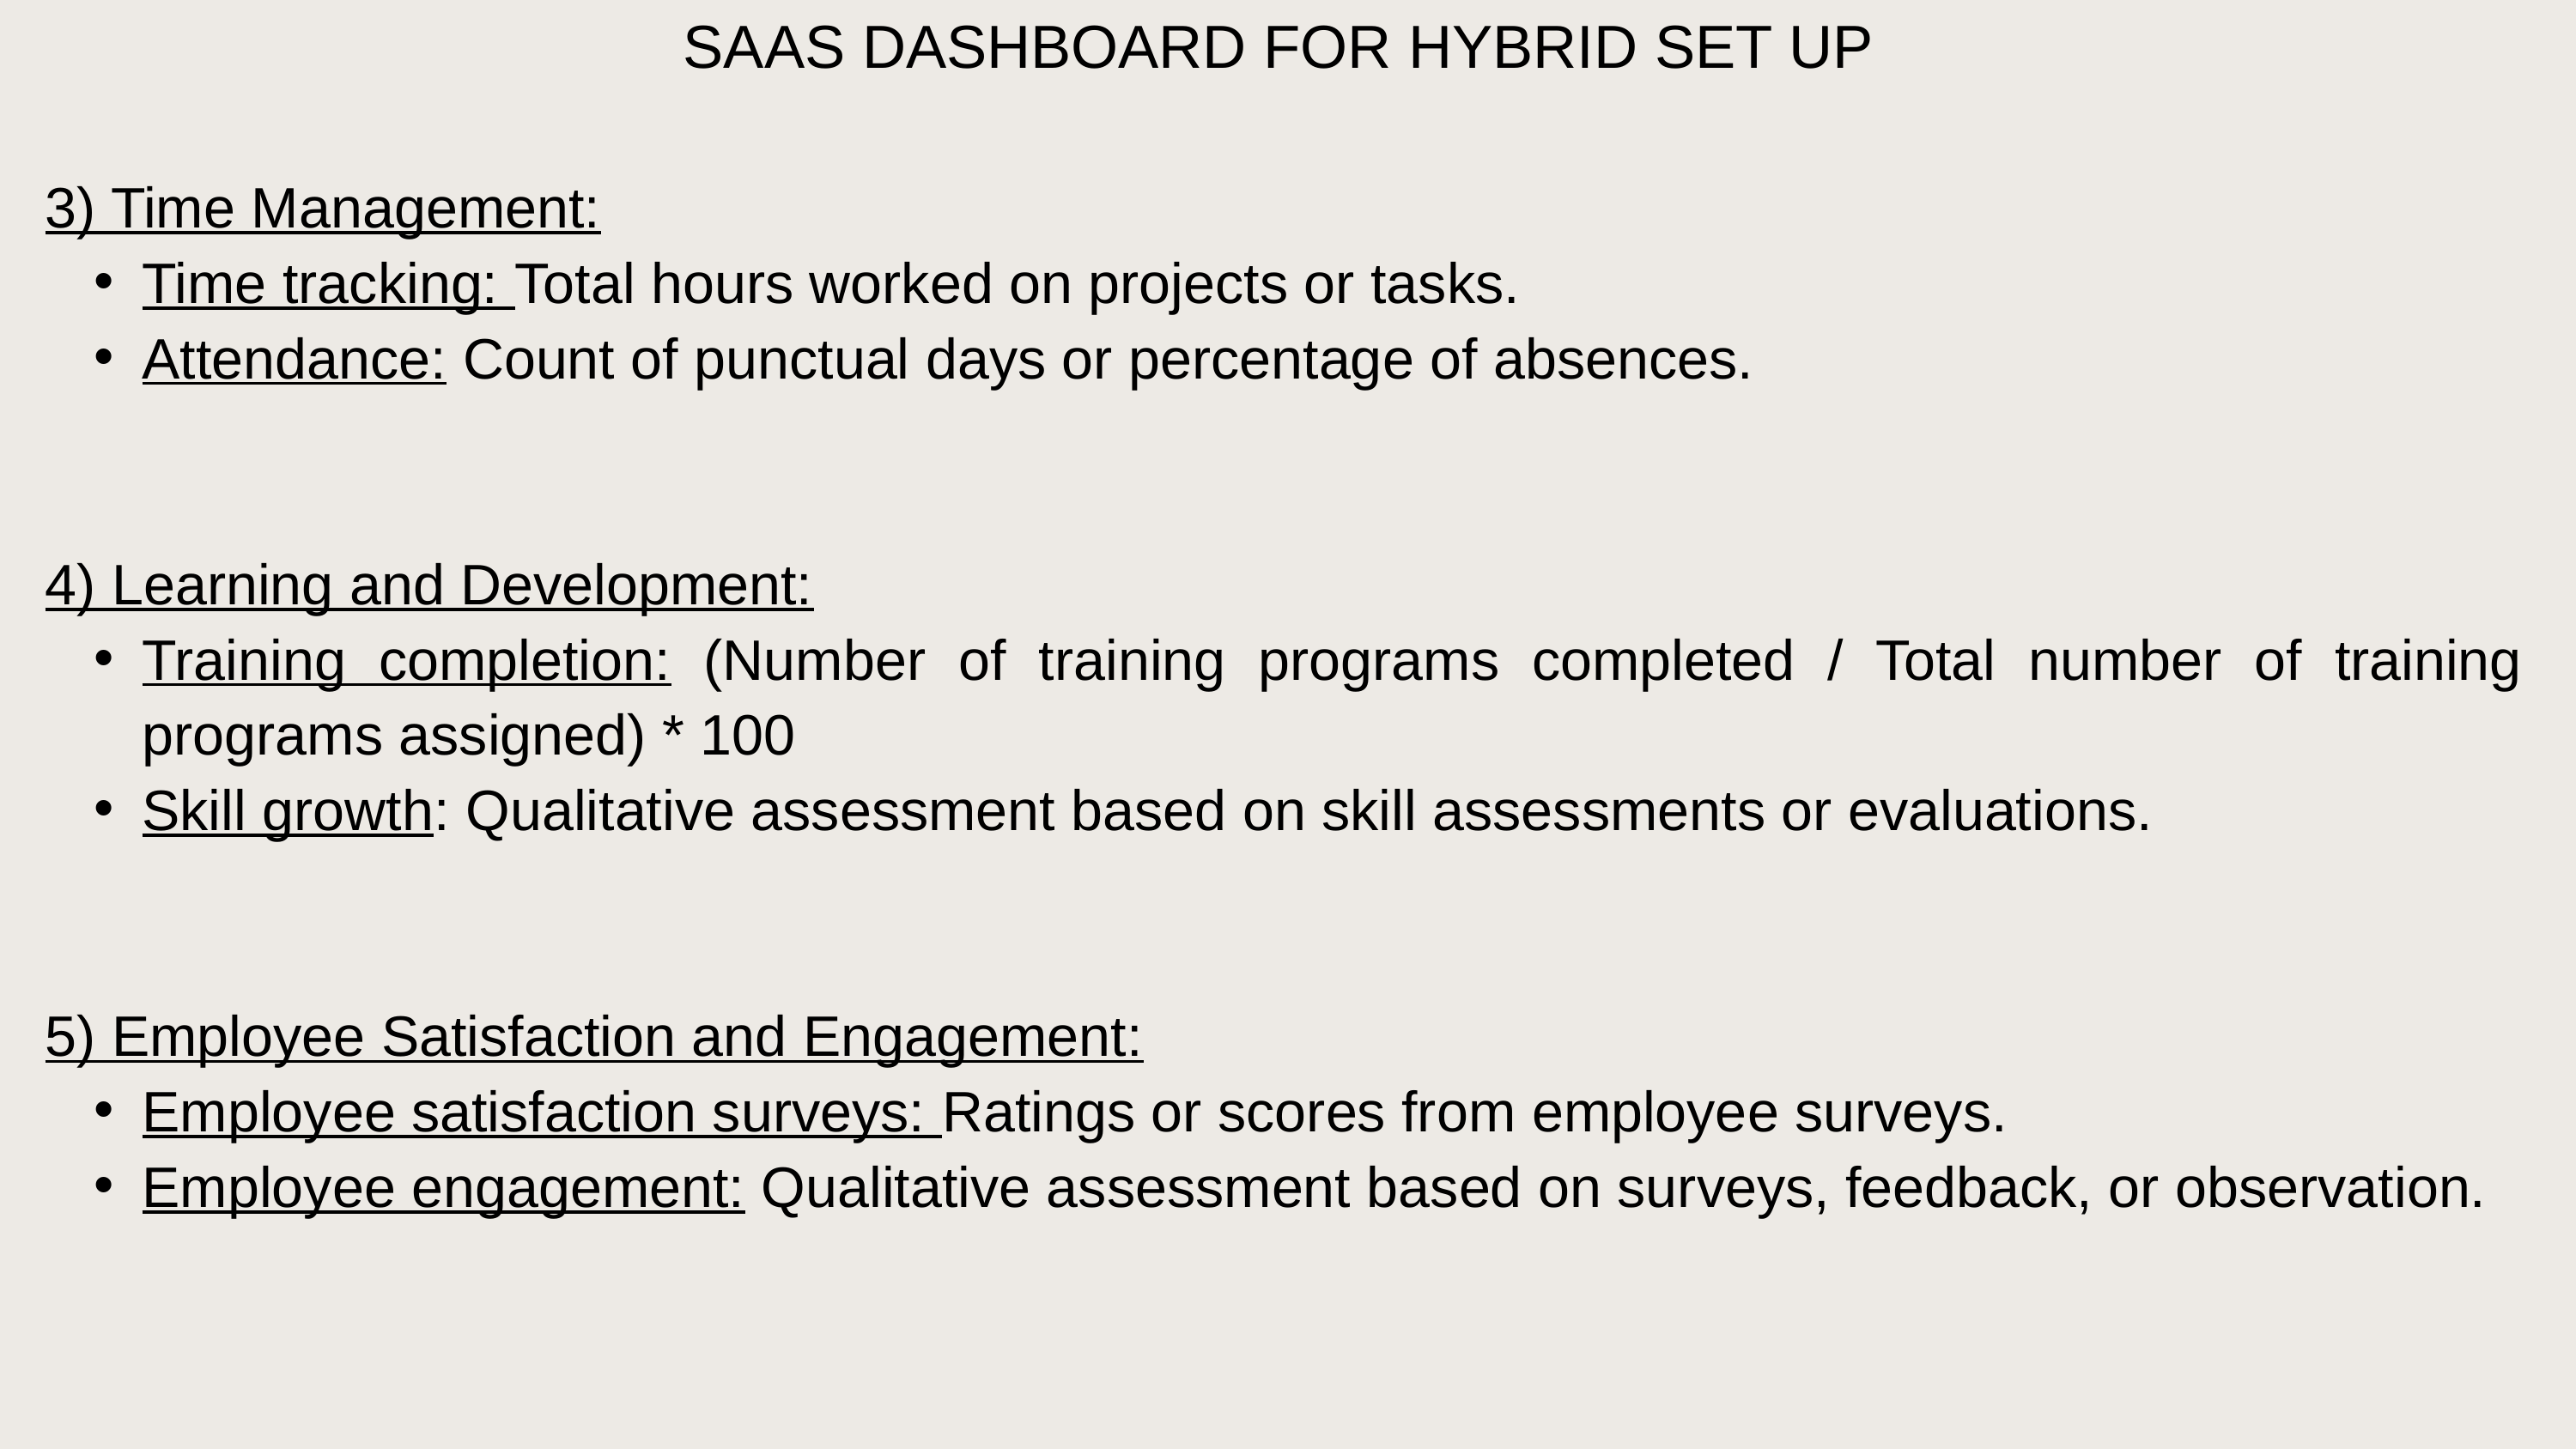

SAAS DASHBOARD FOR HYBRID SET UP

3) Time Management:
Time tracking: Total hours worked on projects or tasks.
Attendance: Count of punctual days or percentage of absences.

4) Learning and Development:
Training completion: (Number of training programs completed / Total number of training programs assigned) * 100
Skill growth: Qualitative assessment based on skill assessments or evaluations.

5) Employee Satisfaction and Engagement:
Employee satisfaction surveys: Ratings or scores from employee surveys.
Employee engagement: Qualitative assessment based on surveys, feedback, or observation.